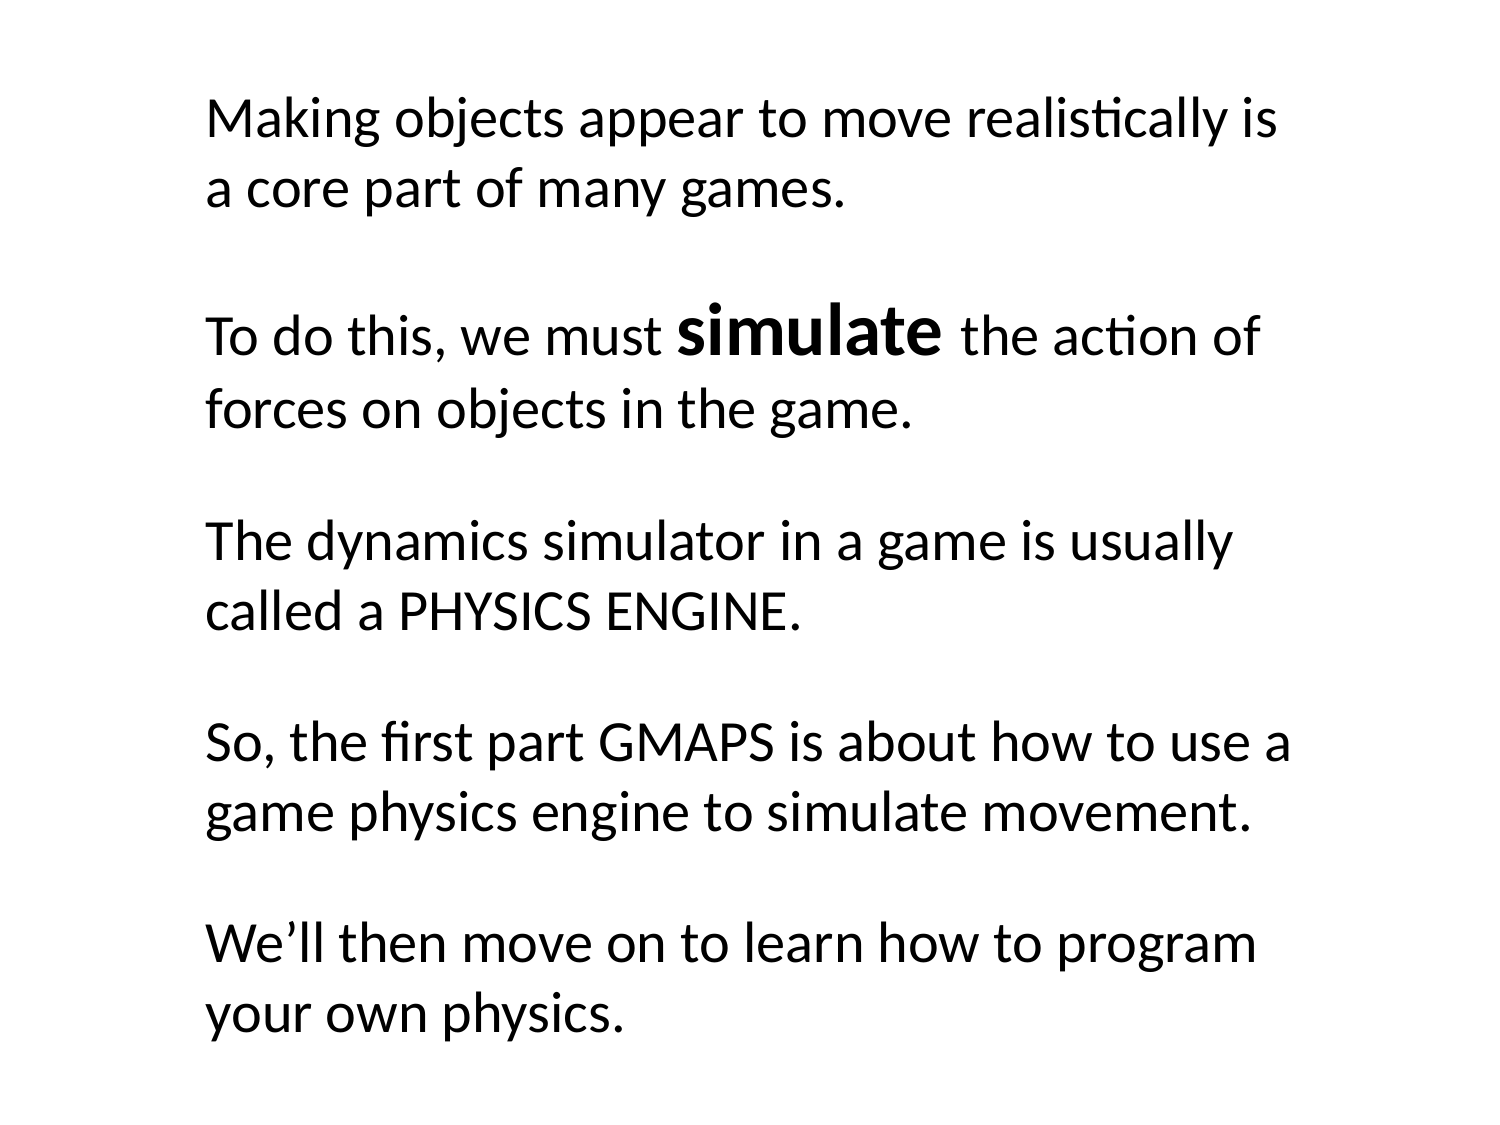

Making objects appear to move realistically is a core part of many games.
To do this, we must simulate the action of forces on objects in the game.
The dynamics simulator in a game is usually called a PHYSICS ENGINE.
So, the first part GMAPS is about how to use a game physics engine to simulate movement.
We’ll then move on to learn how to program your own physics.